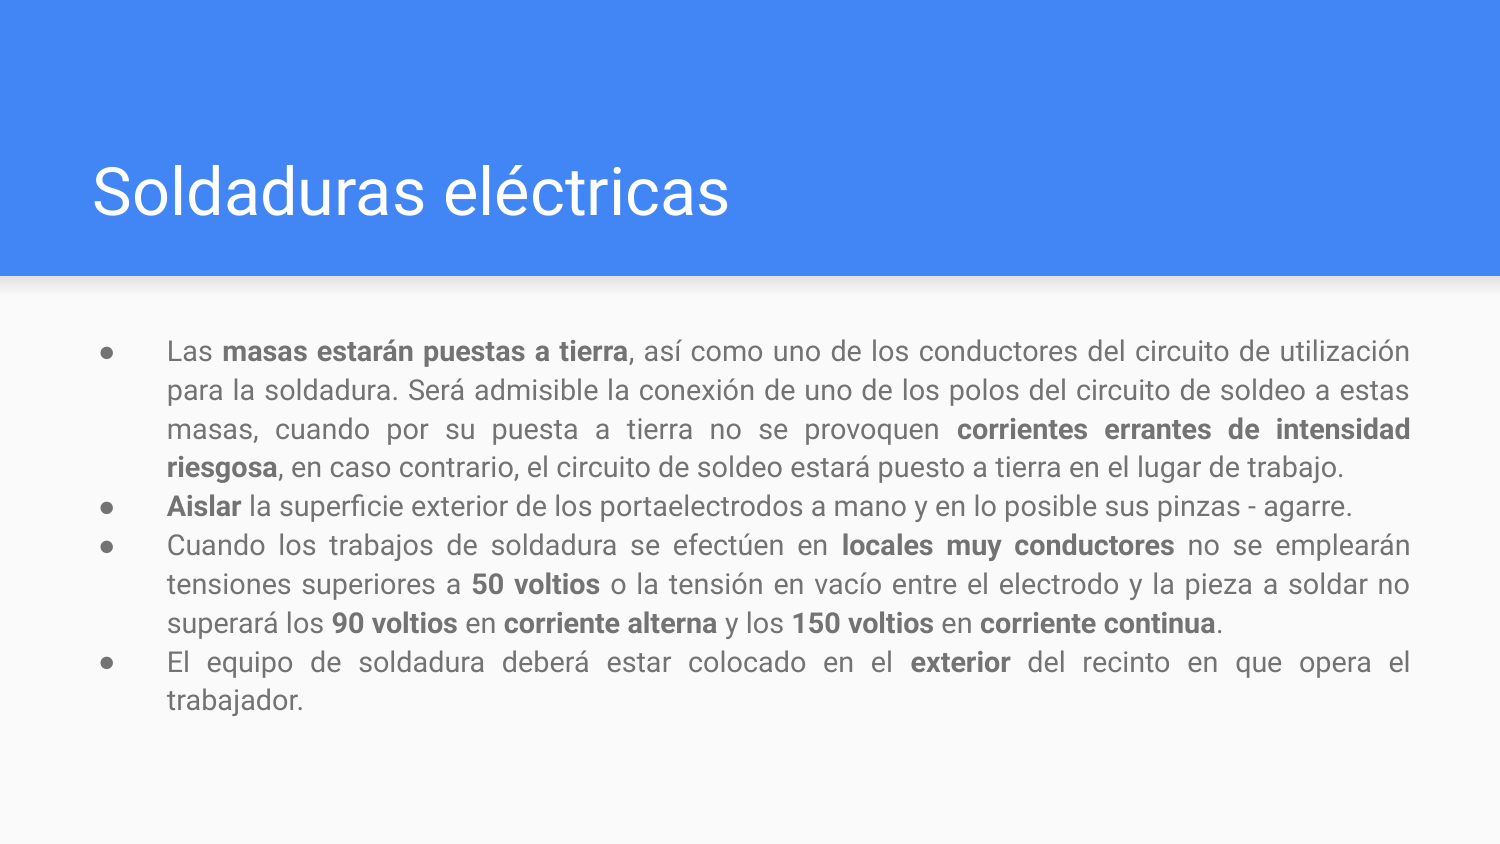

# Soldaduras eléctricas
Las masas estarán puestas a tierra, así como uno de los conductores del circuito de utilización para la soldadura. Será admisible la conexión de uno de los polos del circuito de soldeo a estas masas, cuando por su puesta a tierra no se provoquen corrientes errantes de intensidad riesgosa, en caso contrario, el circuito de soldeo estará puesto a tierra en el lugar de trabajo.
Aislar la superficie exterior de los portaelectrodos a mano y en lo posible sus pinzas - agarre.
Cuando los trabajos de soldadura se efectúen en locales muy conductores no se emplearán tensiones superiores a 50 voltios o la tensión en vacío entre el electrodo y la pieza a soldar no superará los 90 voltios en corriente alterna y los 150 voltios en corriente continua.
El equipo de soldadura deberá estar colocado en el exterior del recinto en que opera el trabajador.